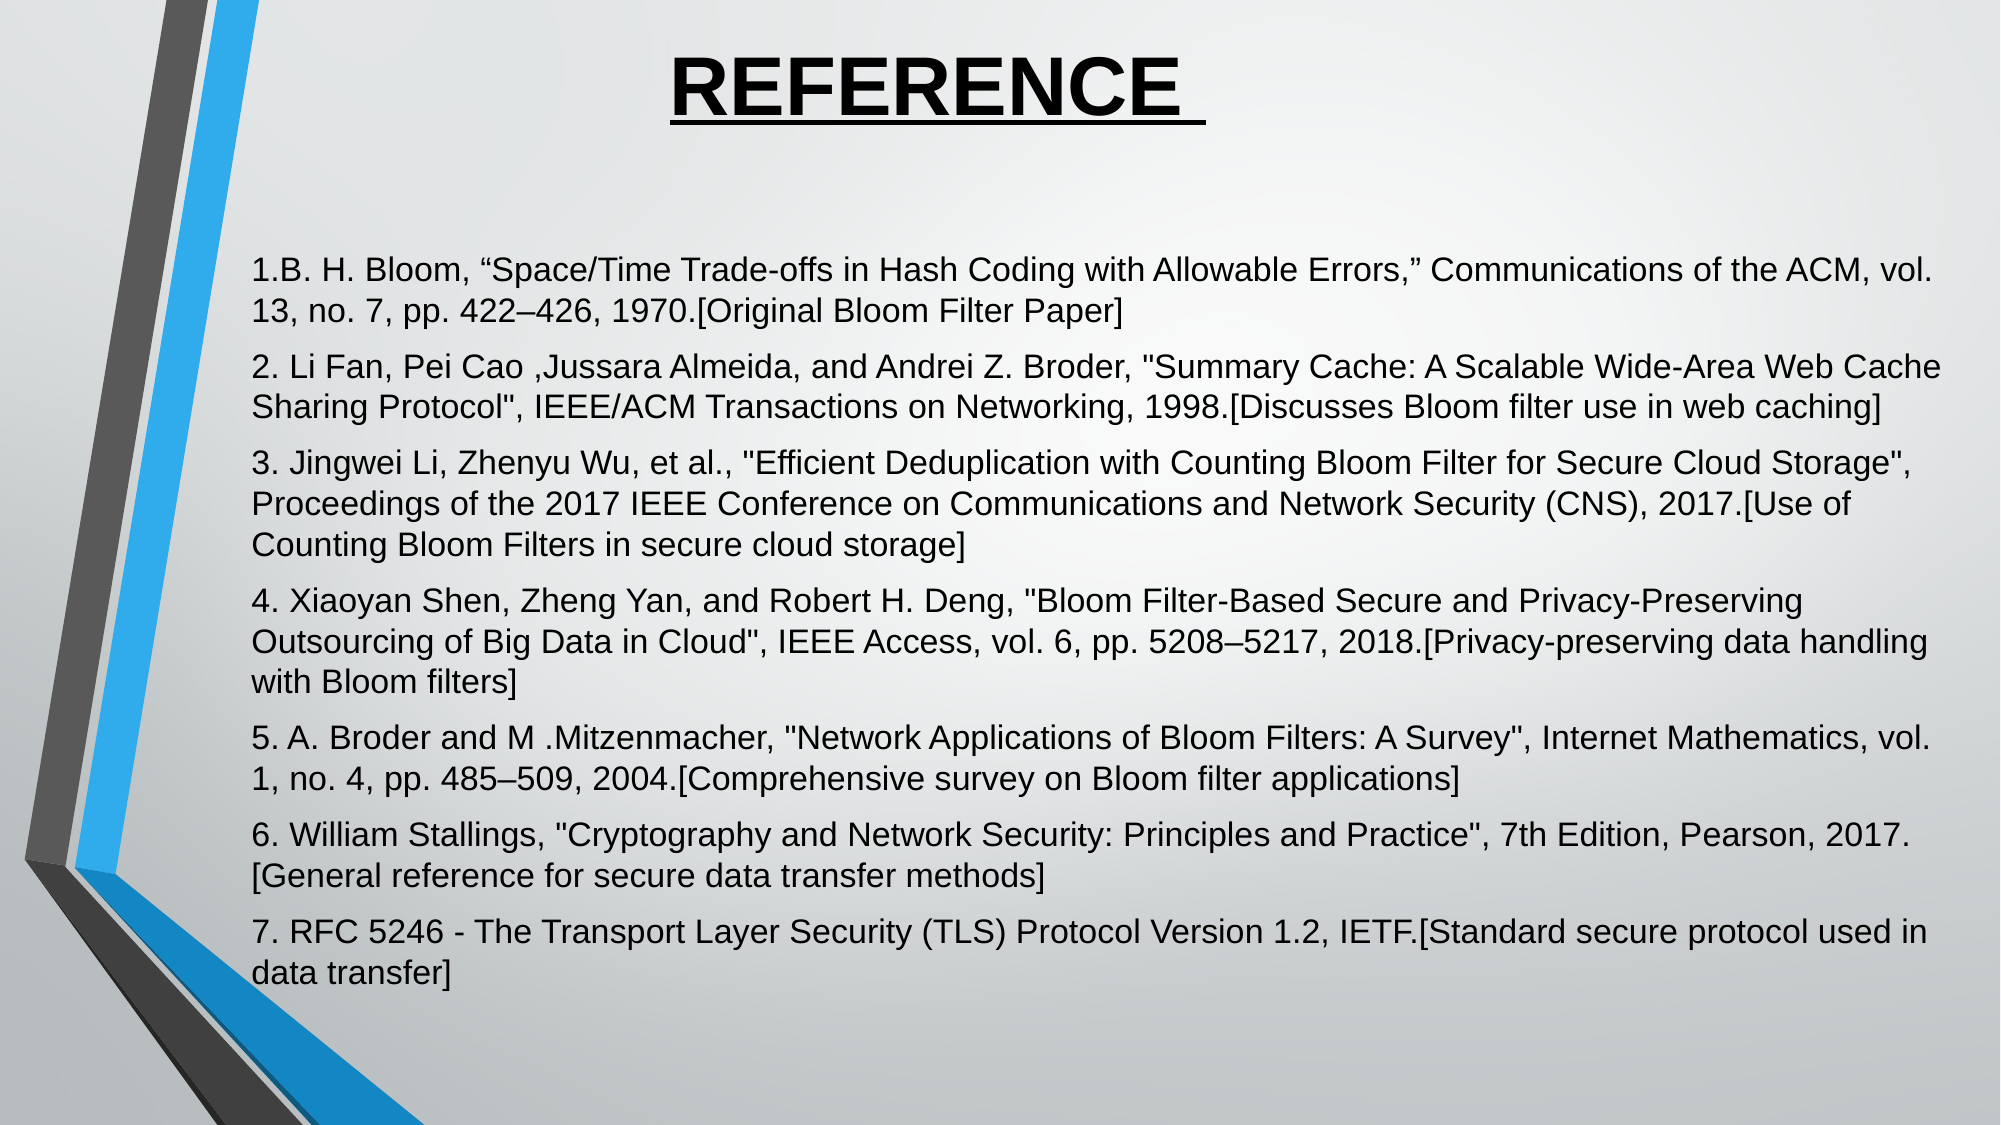

# REFERENCE
1.B. H. Bloom, “Space/Time Trade-offs in Hash Coding with Allowable Errors,” Communications of the ACM, vol. 13, no. 7, pp. 422–426, 1970.[Original Bloom Filter Paper]
2. Li Fan, Pei Cao ,Jussara Almeida, and Andrei Z. Broder, "Summary Cache: A Scalable Wide-Area Web Cache Sharing Protocol", IEEE/ACM Transactions on Networking, 1998.[Discusses Bloom filter use in web caching]
3. Jingwei Li, Zhenyu Wu, et al., "Efficient Deduplication with Counting Bloom Filter for Secure Cloud Storage", Proceedings of the 2017 IEEE Conference on Communications and Network Security (CNS), 2017.[Use of Counting Bloom Filters in secure cloud storage]
4. Xiaoyan Shen, Zheng Yan, and Robert H. Deng, "Bloom Filter-Based Secure and Privacy-Preserving Outsourcing of Big Data in Cloud", IEEE Access, vol. 6, pp. 5208–5217, 2018.[Privacy-preserving data handling with Bloom filters]
5. A. Broder and M .Mitzenmacher, "Network Applications of Bloom Filters: A Survey", Internet Mathematics, vol. 1, no. 4, pp. 485–509, 2004.[Comprehensive survey on Bloom filter applications]
6. William Stallings, "Cryptography and Network Security: Principles and Practice", 7th Edition, Pearson, 2017.[General reference for secure data transfer methods]
7. RFC 5246 - The Transport Layer Security (TLS) Protocol Version 1.2, IETF.[Standard secure protocol used in data transfer]